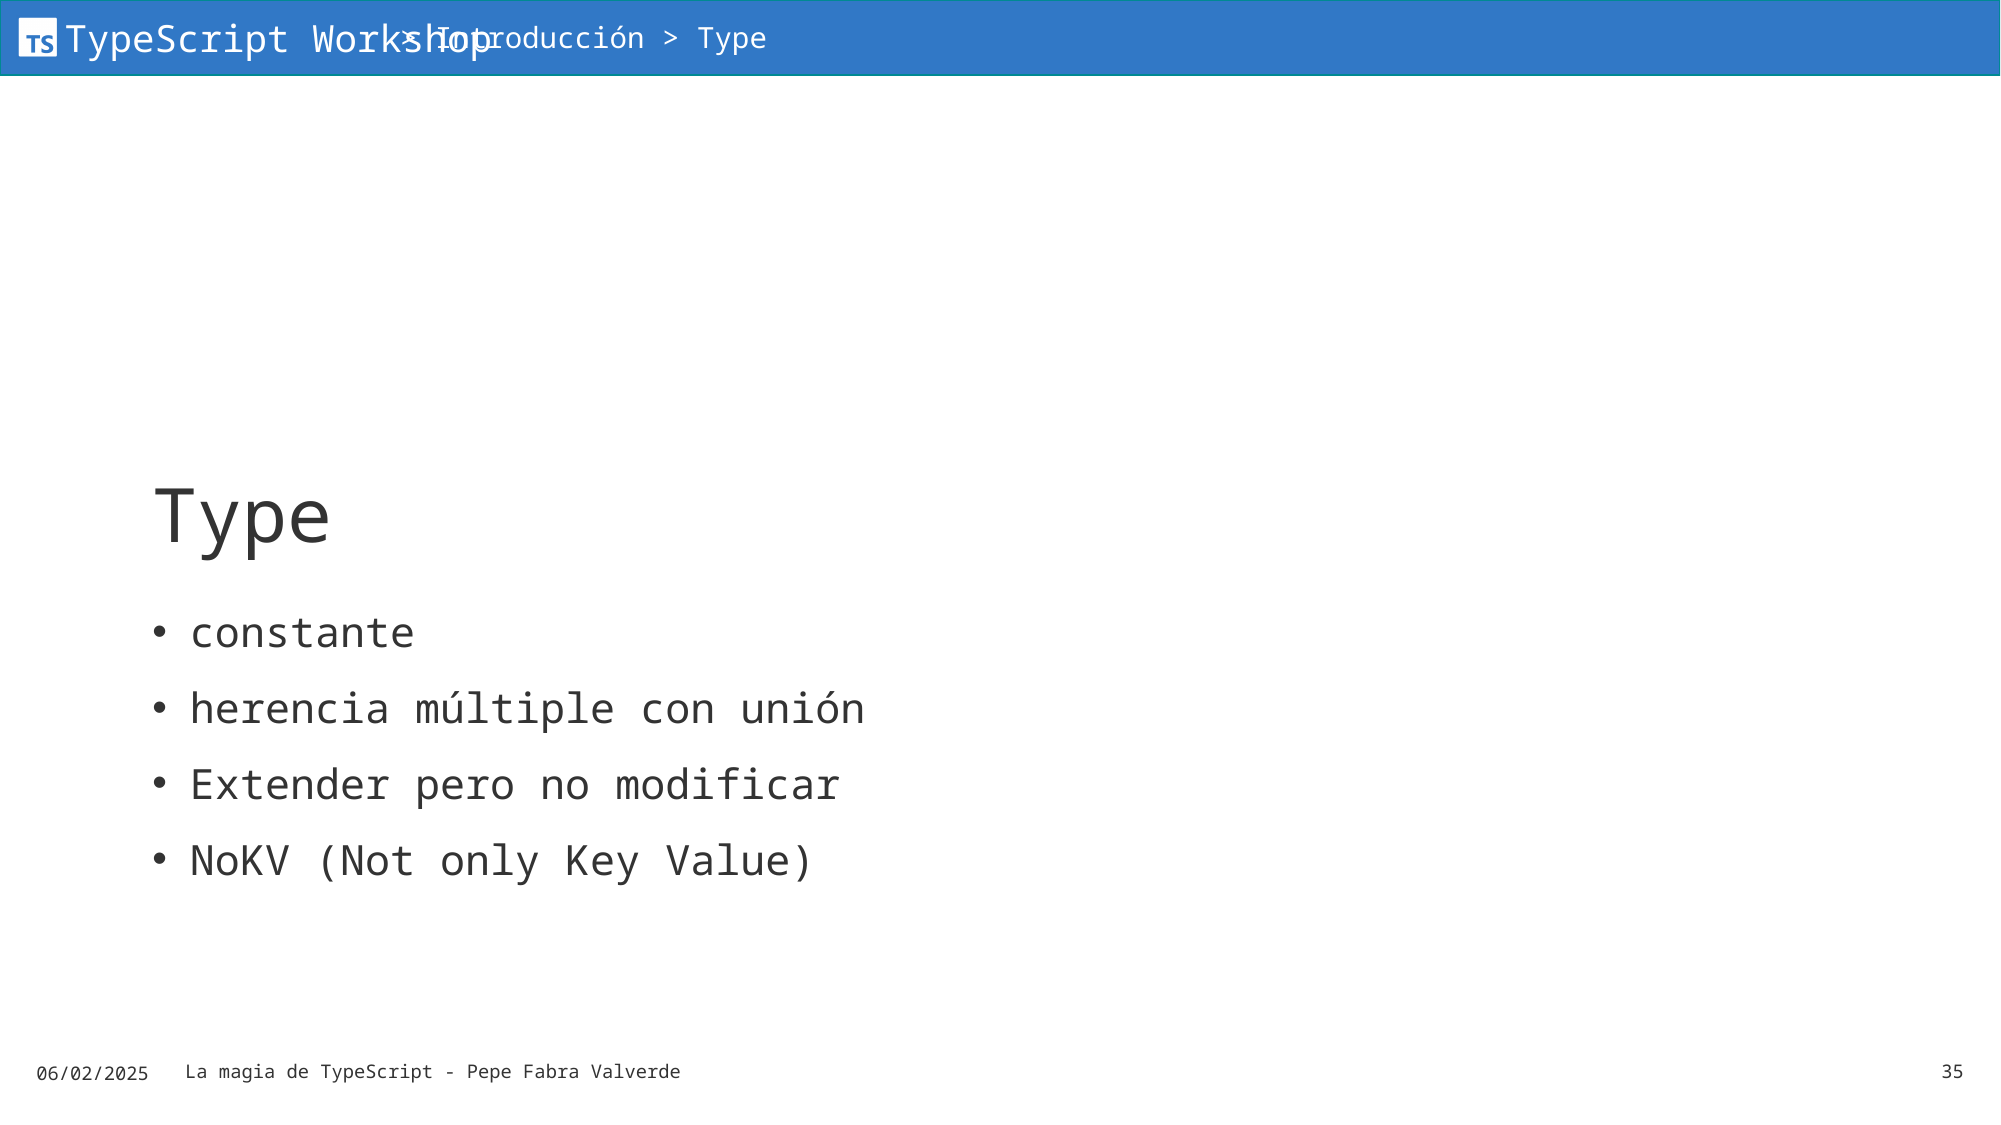

> Introducción > Type
# Type
constante
herencia múltiple con unión
Extender pero no modificar
NoKV (Not only Key Value)
06/02/2025
La magia de TypeScript - Pepe Fabra Valverde
35